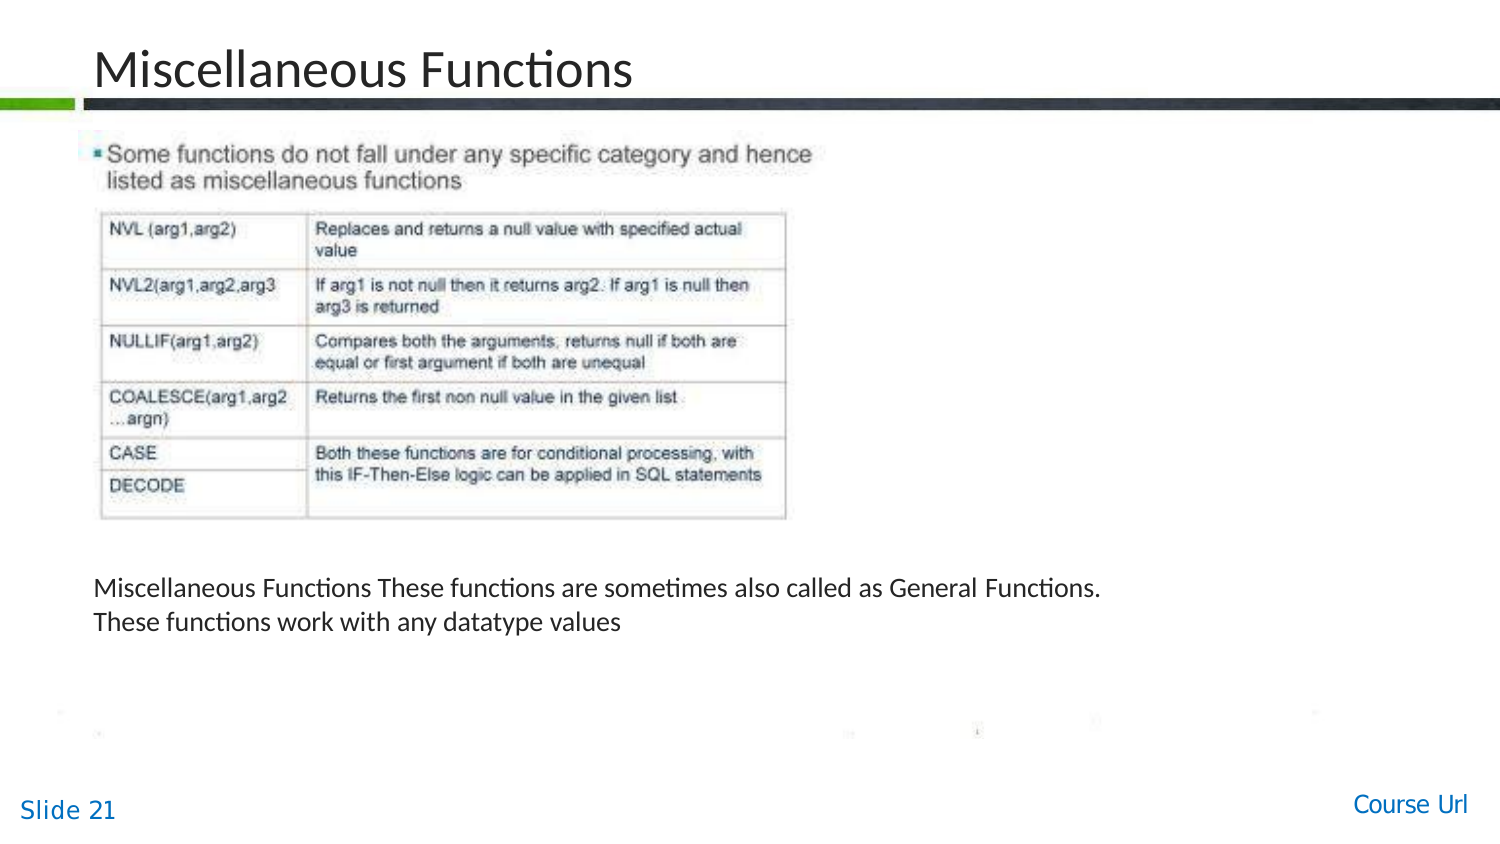

# Miscellaneous Functions

Miscellaneous Functions These functions are sometimes also called as General Functions.
These functions work with any datatype values
Course Url
Slide 21